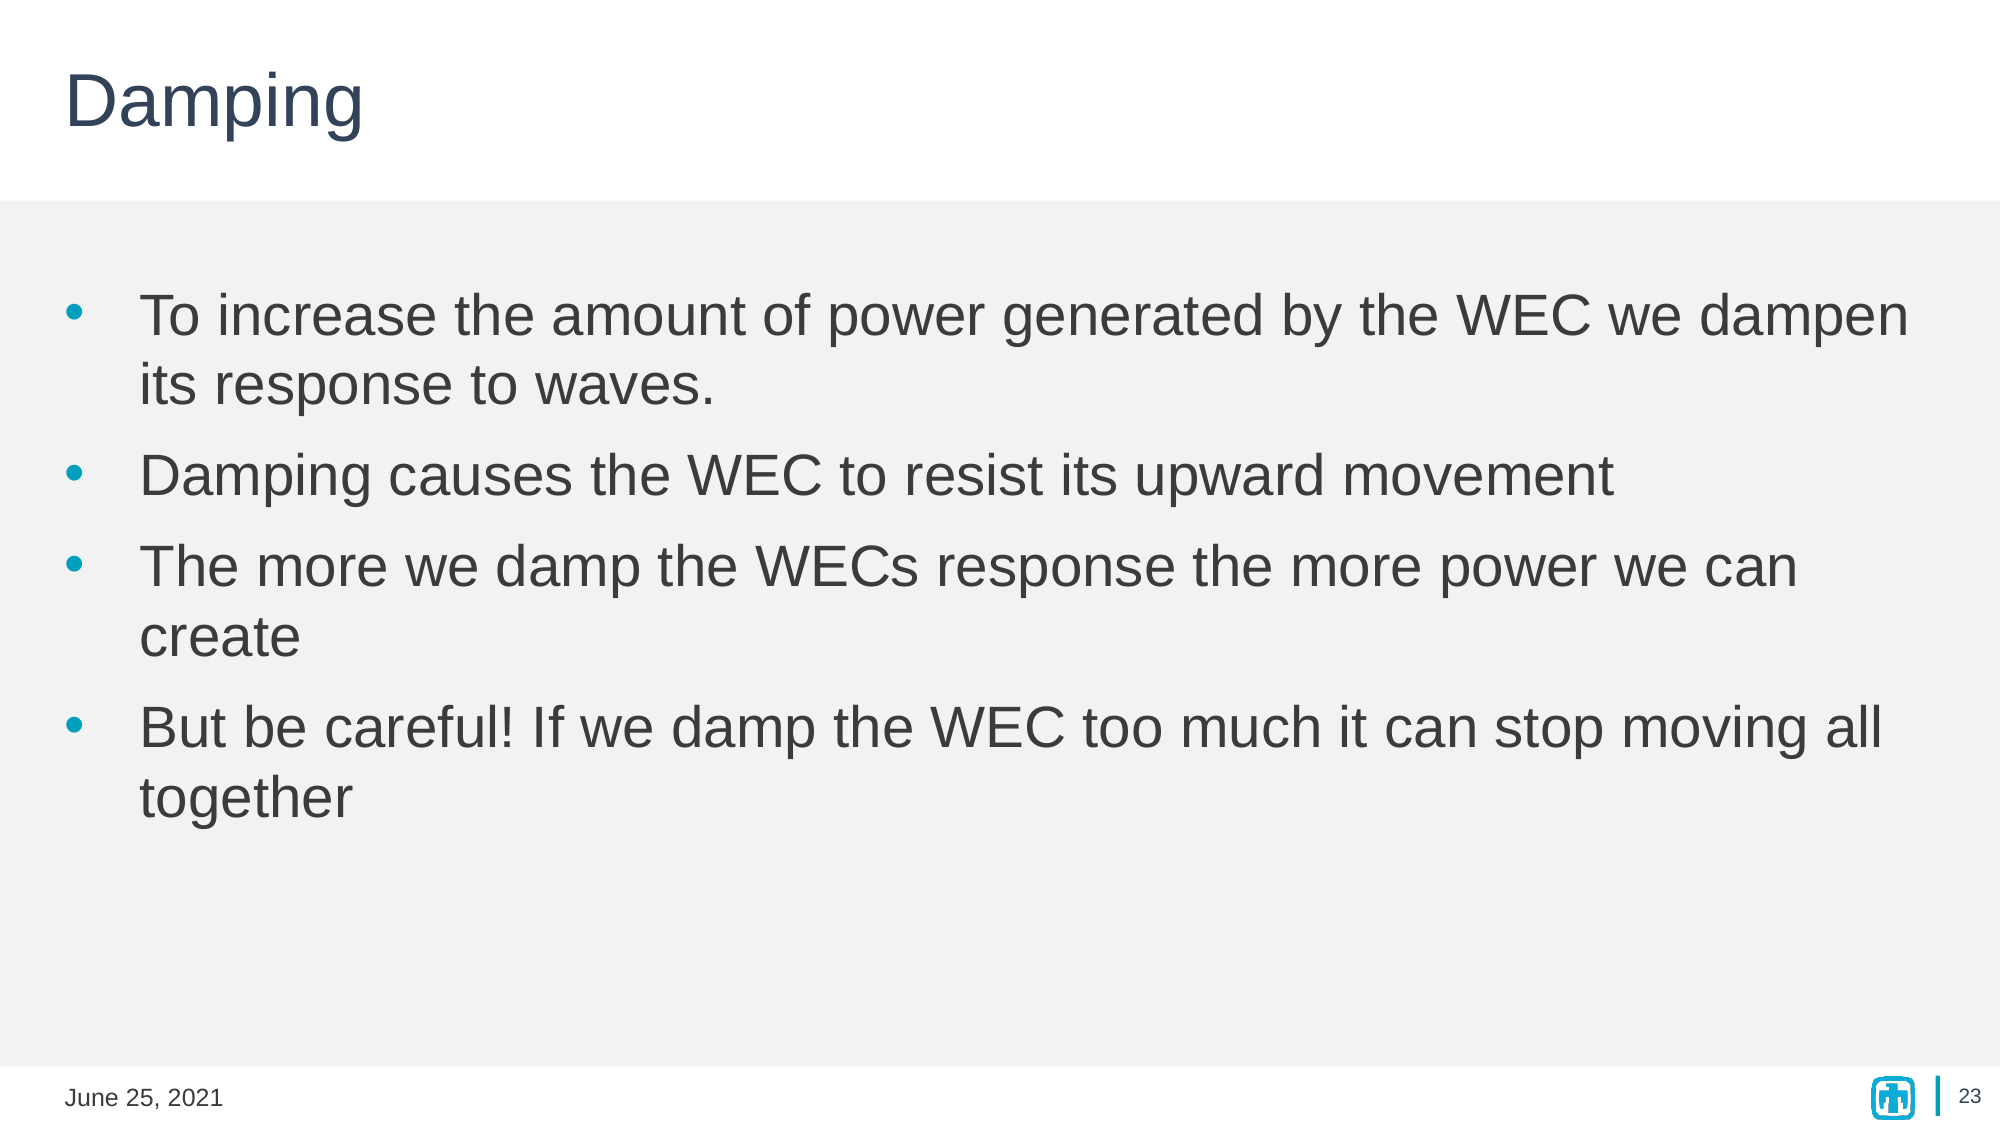

# Damping
To increase the amount of power generated by the WEC we dampen its response to waves.
Damping causes the WEC to resist its upward movement
The more we damp the WECs response the more power we can create
But be careful! If we damp the WEC too much it can stop moving all together
23
June 25, 2021